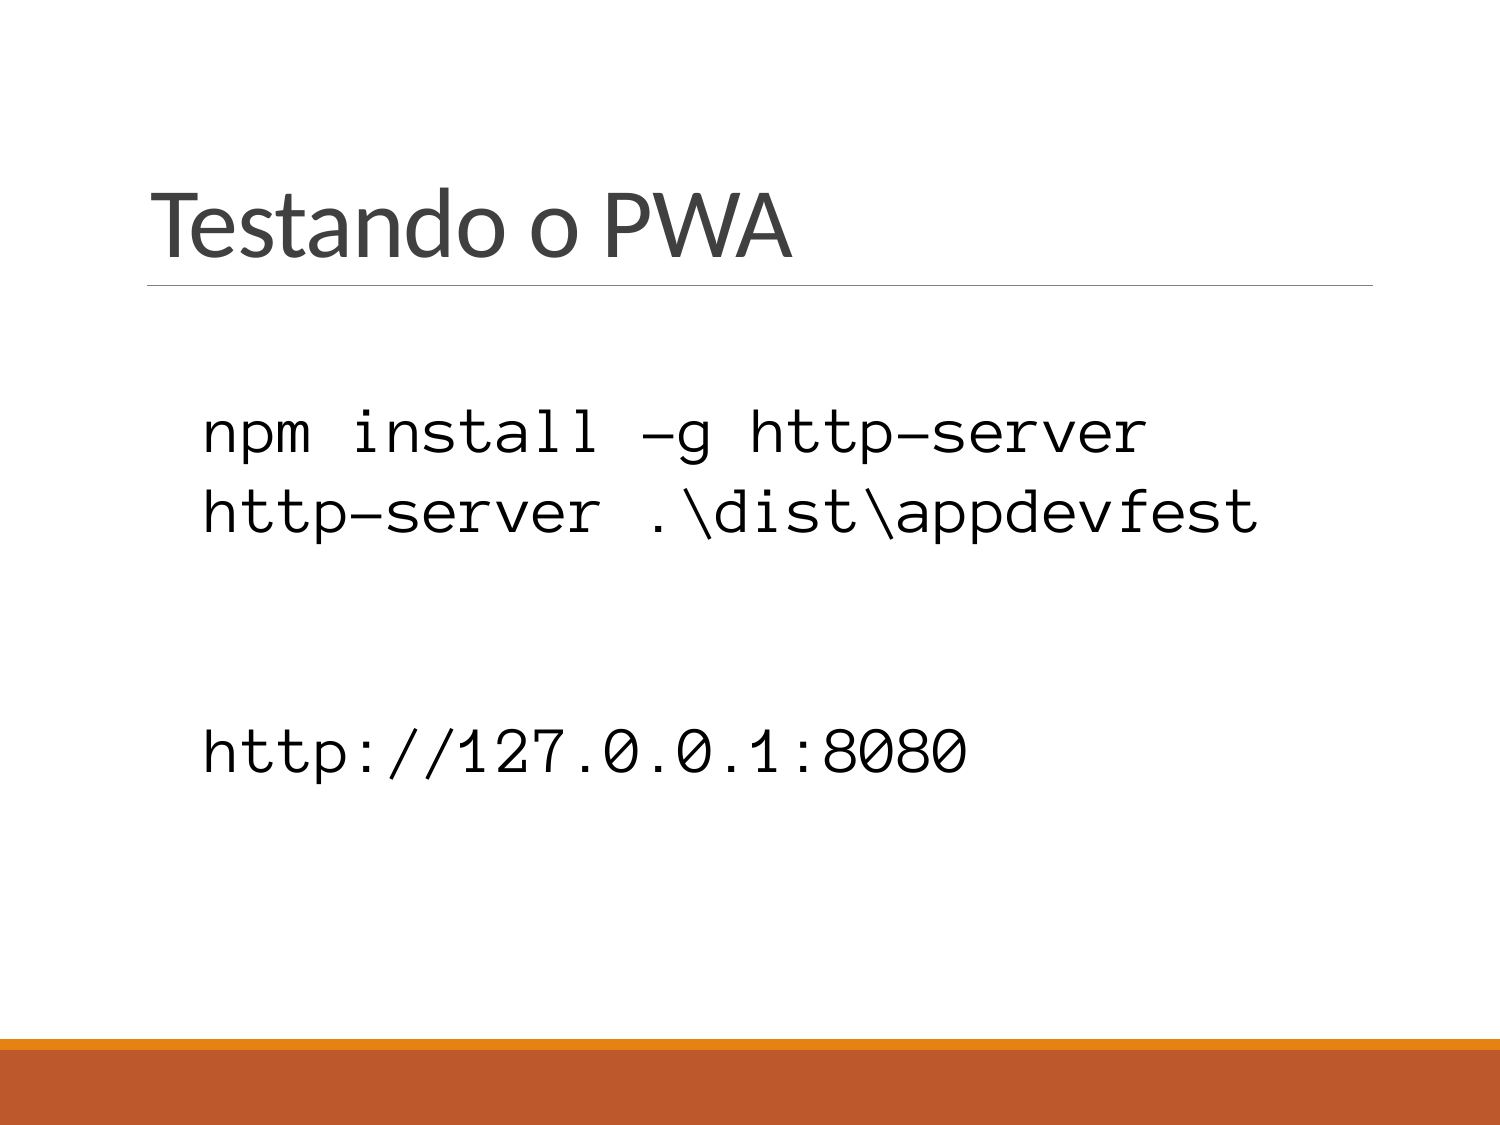

# Testando o PWA
npm install -g http-server
http-server .\dist\appdevfest

http://127.0.0.1:8080